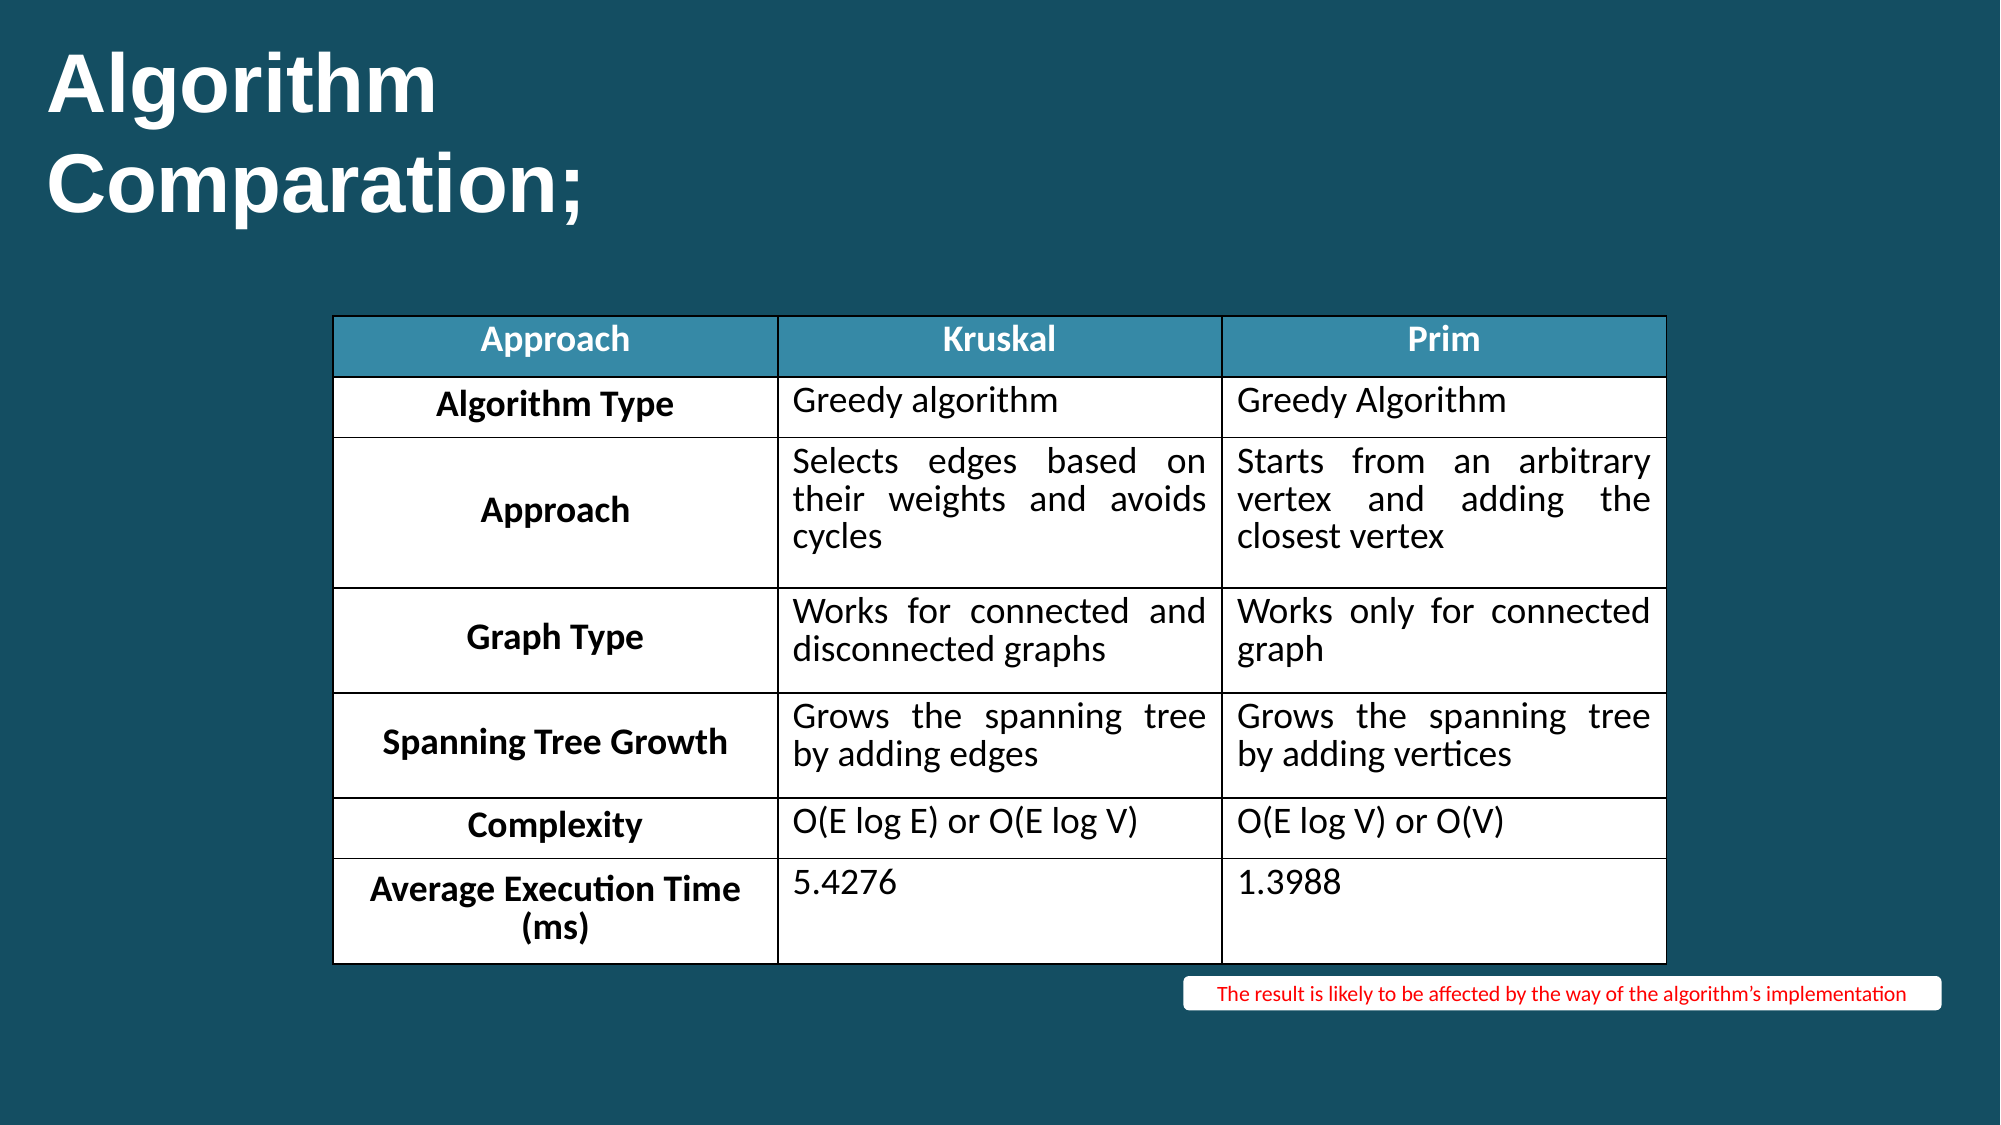

Algorithm Comparation;​
| Approach | Kruskal | Prim |
| --- | --- | --- |
| Algorithm Type | Greedy algorithm | Greedy Algorithm |
| Approach | Selects edges based on their weights and avoids cycles | Starts from an arbitrary vertex and adding the closest vertex |
| Graph Type | Works for connected and disconnected graphs | Works only for connected graph |
| Spanning Tree Growth | Grows the spanning tree by adding edges | Grows the spanning tree by adding vertices |
| Complexity | O(E log E) or O(E log V) | O(E log V) or O(V) |
| Average Execution Time (ms) | 5.4276 | 1.3988 |
The result is likely to be affected by the way of the algorithm’s implementation